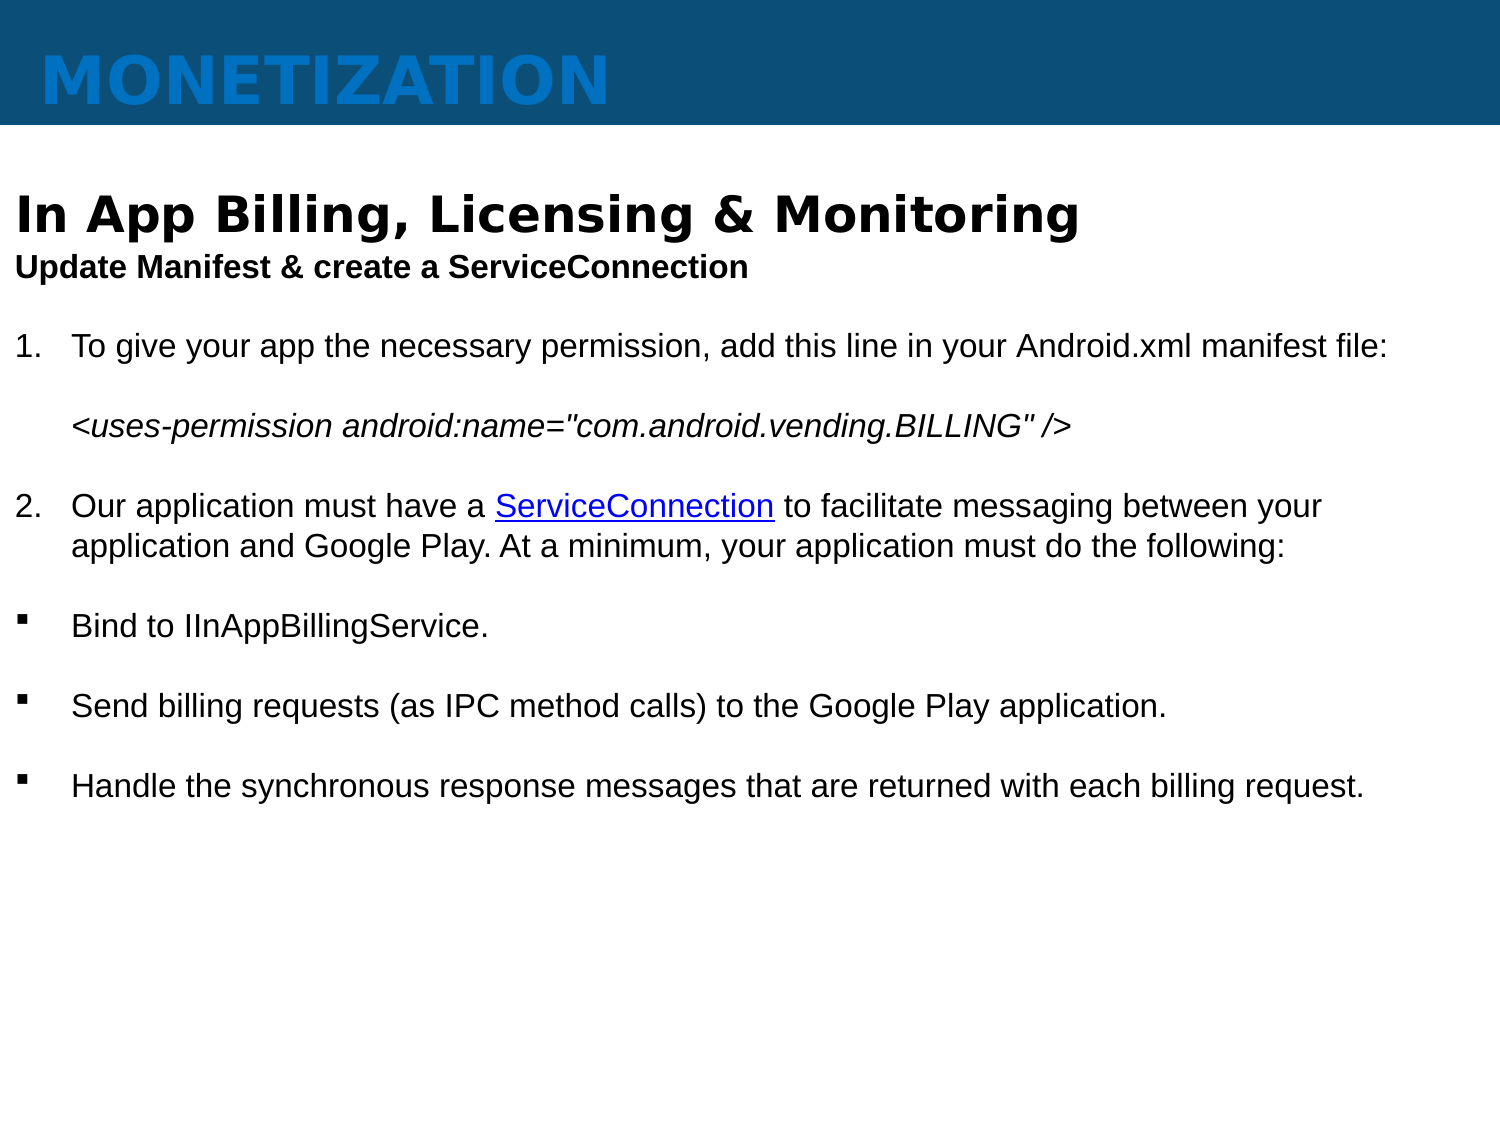

# MONETIZATION
In App Billing, Licensing & Monitoring
Update Manifest & create a ServiceConnection

To give your app the necessary permission, add this line in your Android.xml manifest file:

	<uses-permission android:name="com.android.vending.BILLING" />

Our application must have a ServiceConnection to facilitate messaging between your application and Google Play. At a minimum, your application must do the following:

Bind to IInAppBillingService.

Send billing requests (as IPC method calls) to the Google Play application.

Handle the synchronous response messages that are returned with each billing request.